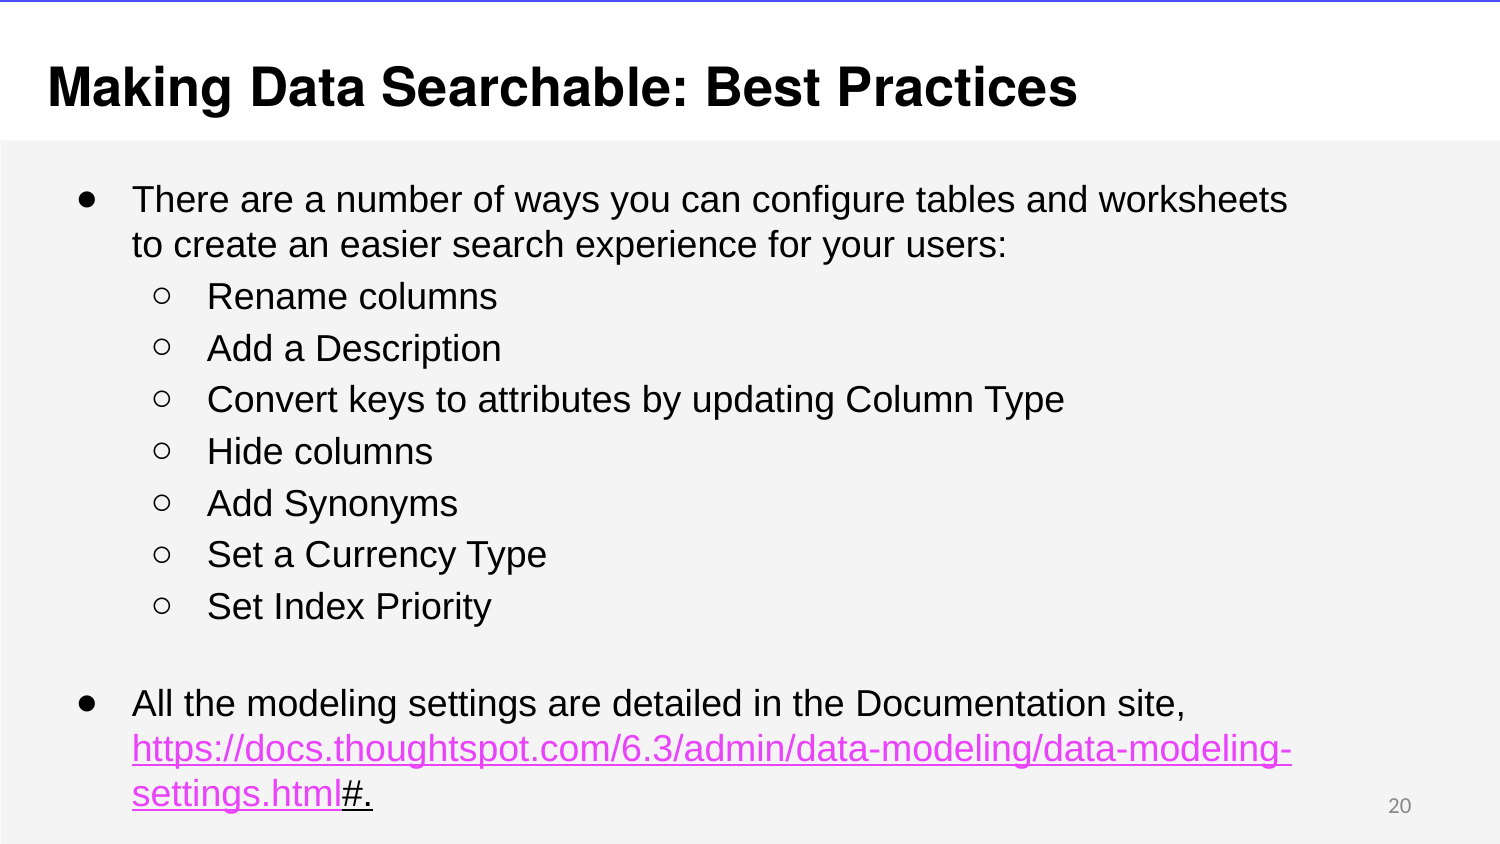

# Making Data Searchable: Best Practices
There are a number of ways you can configure tables and worksheets to create an easier search experience for your users:
Rename columns
Add a Description
Convert keys to attributes by updating Column Type
Hide columns
Add Synonyms
Set a Currency Type
Set Index Priority

All the modeling settings are detailed in the Documentation site, https://docs.thoughtspot.com/6.3/admin/data-modeling/data-modeling-settings.html#.

20